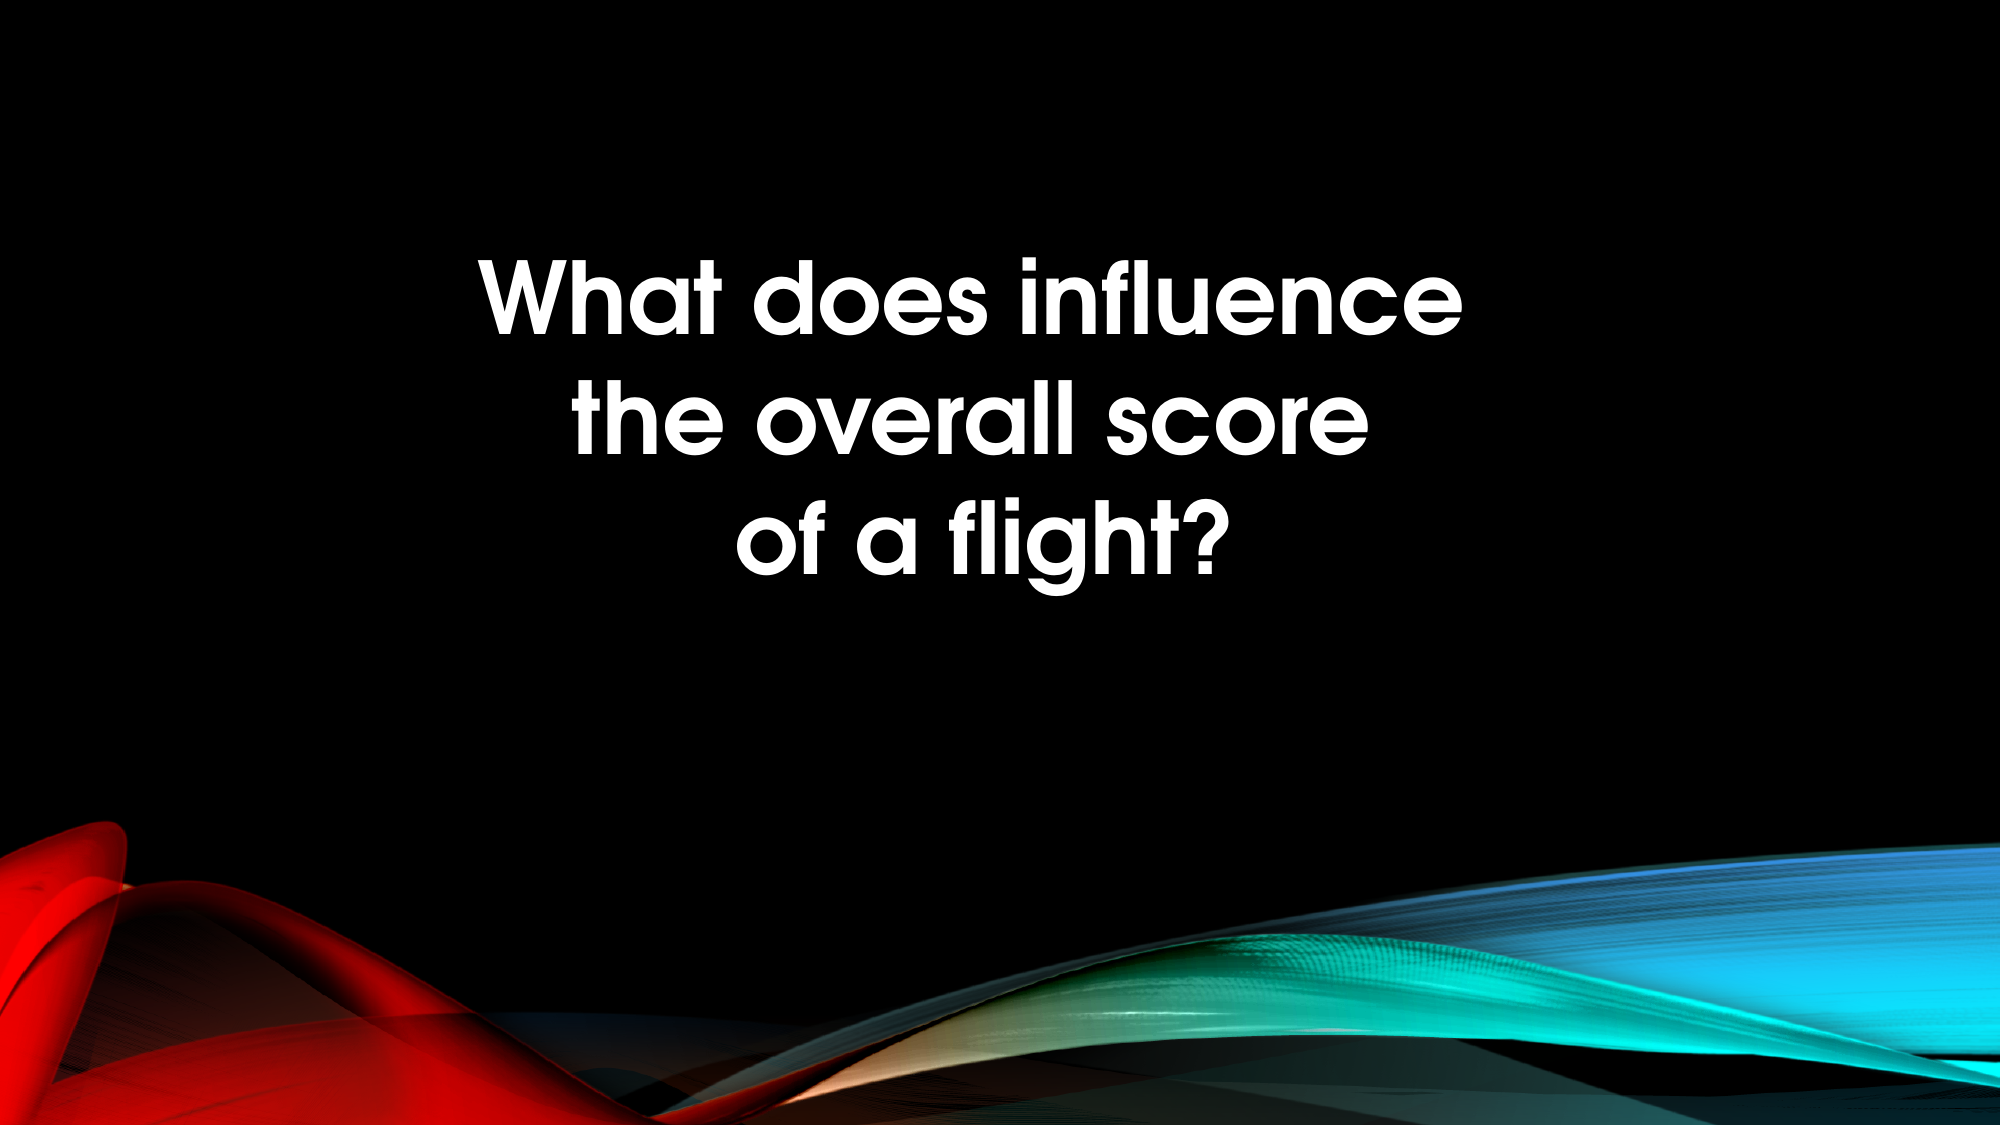

What does influence
the overall score
of a flight?